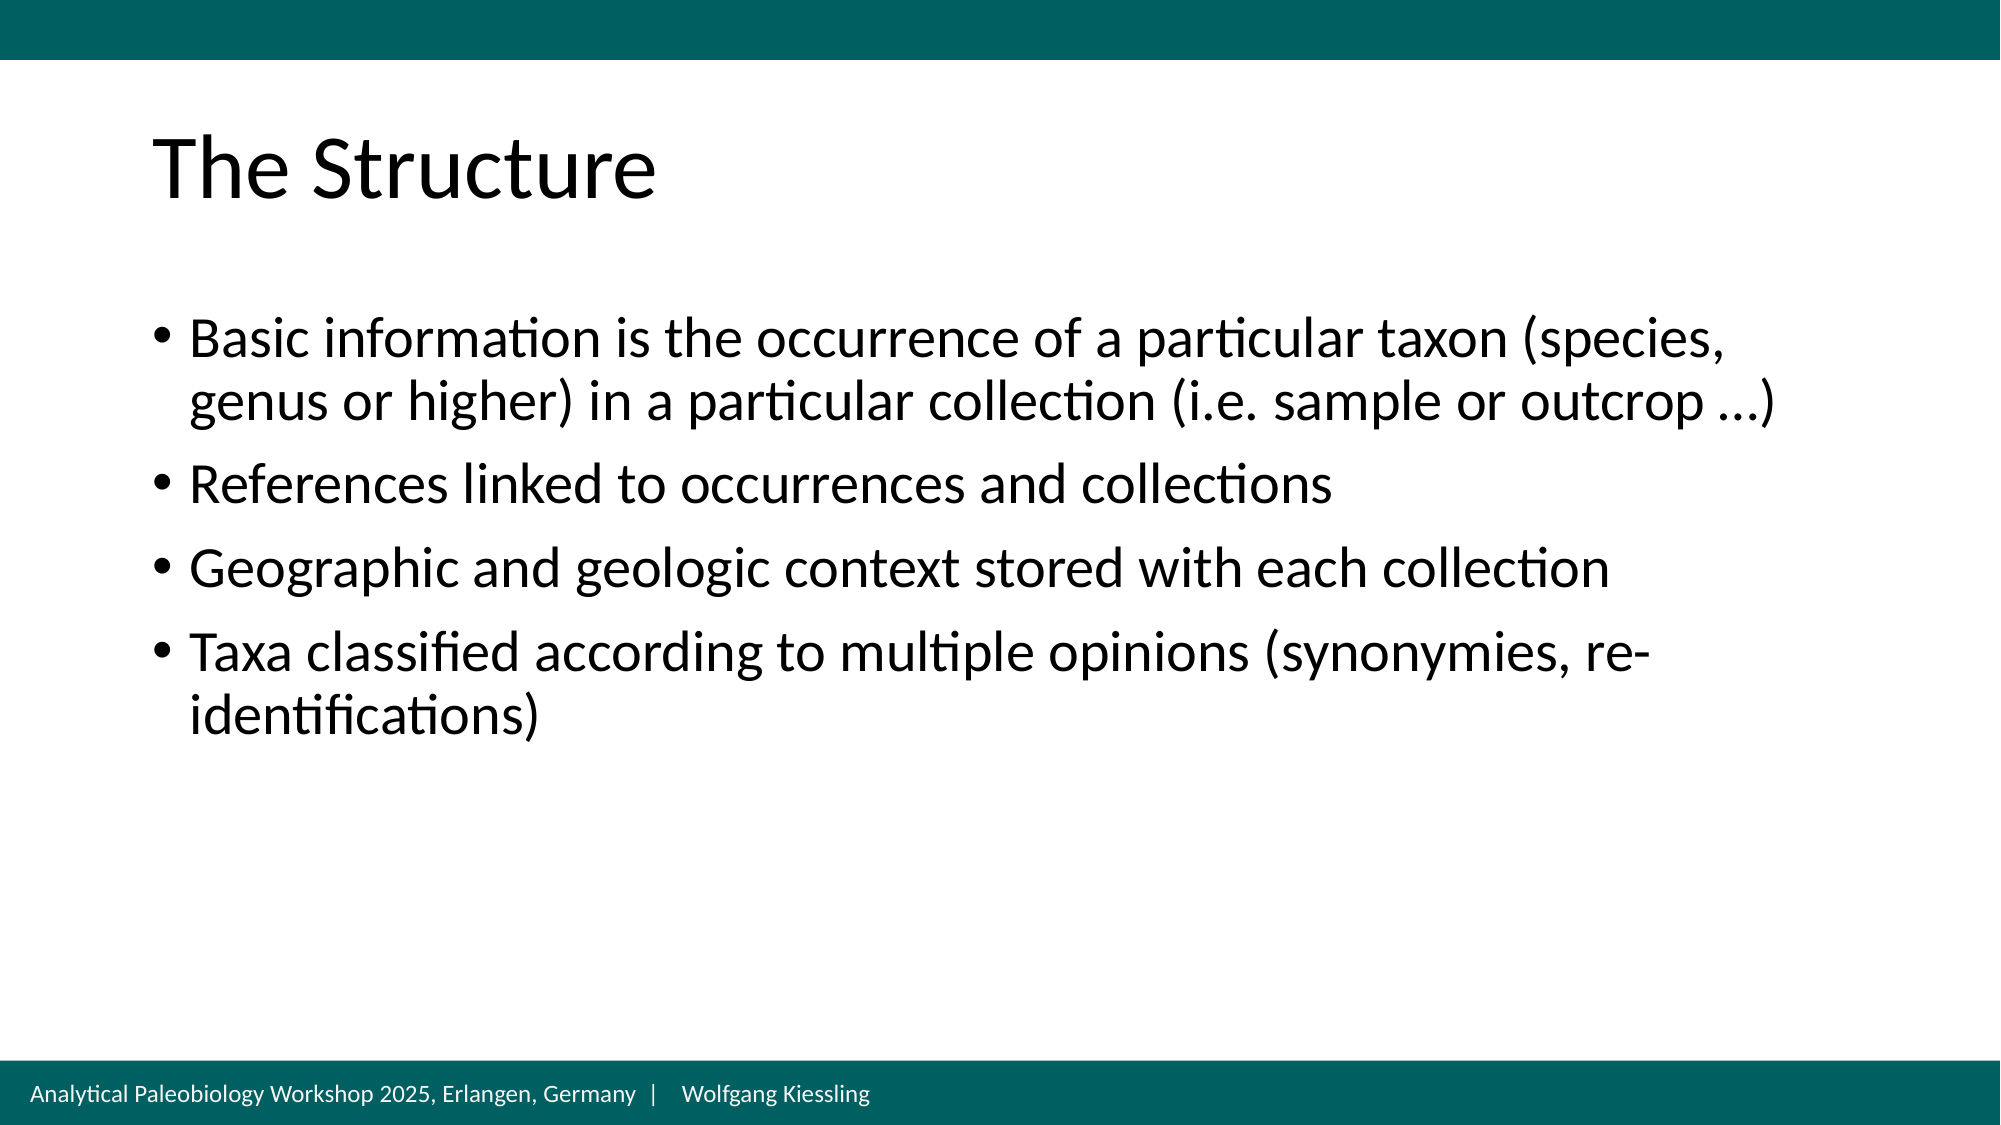

# The Structure
Basic information is the occurrence of a particular taxon (species, genus or higher) in a particular collection (i.e. sample or outcrop …)
References linked to occurrences and collections
Geographic and geologic context stored with each collection
Taxa classified according to multiple opinions (synonymies, re-identifications)